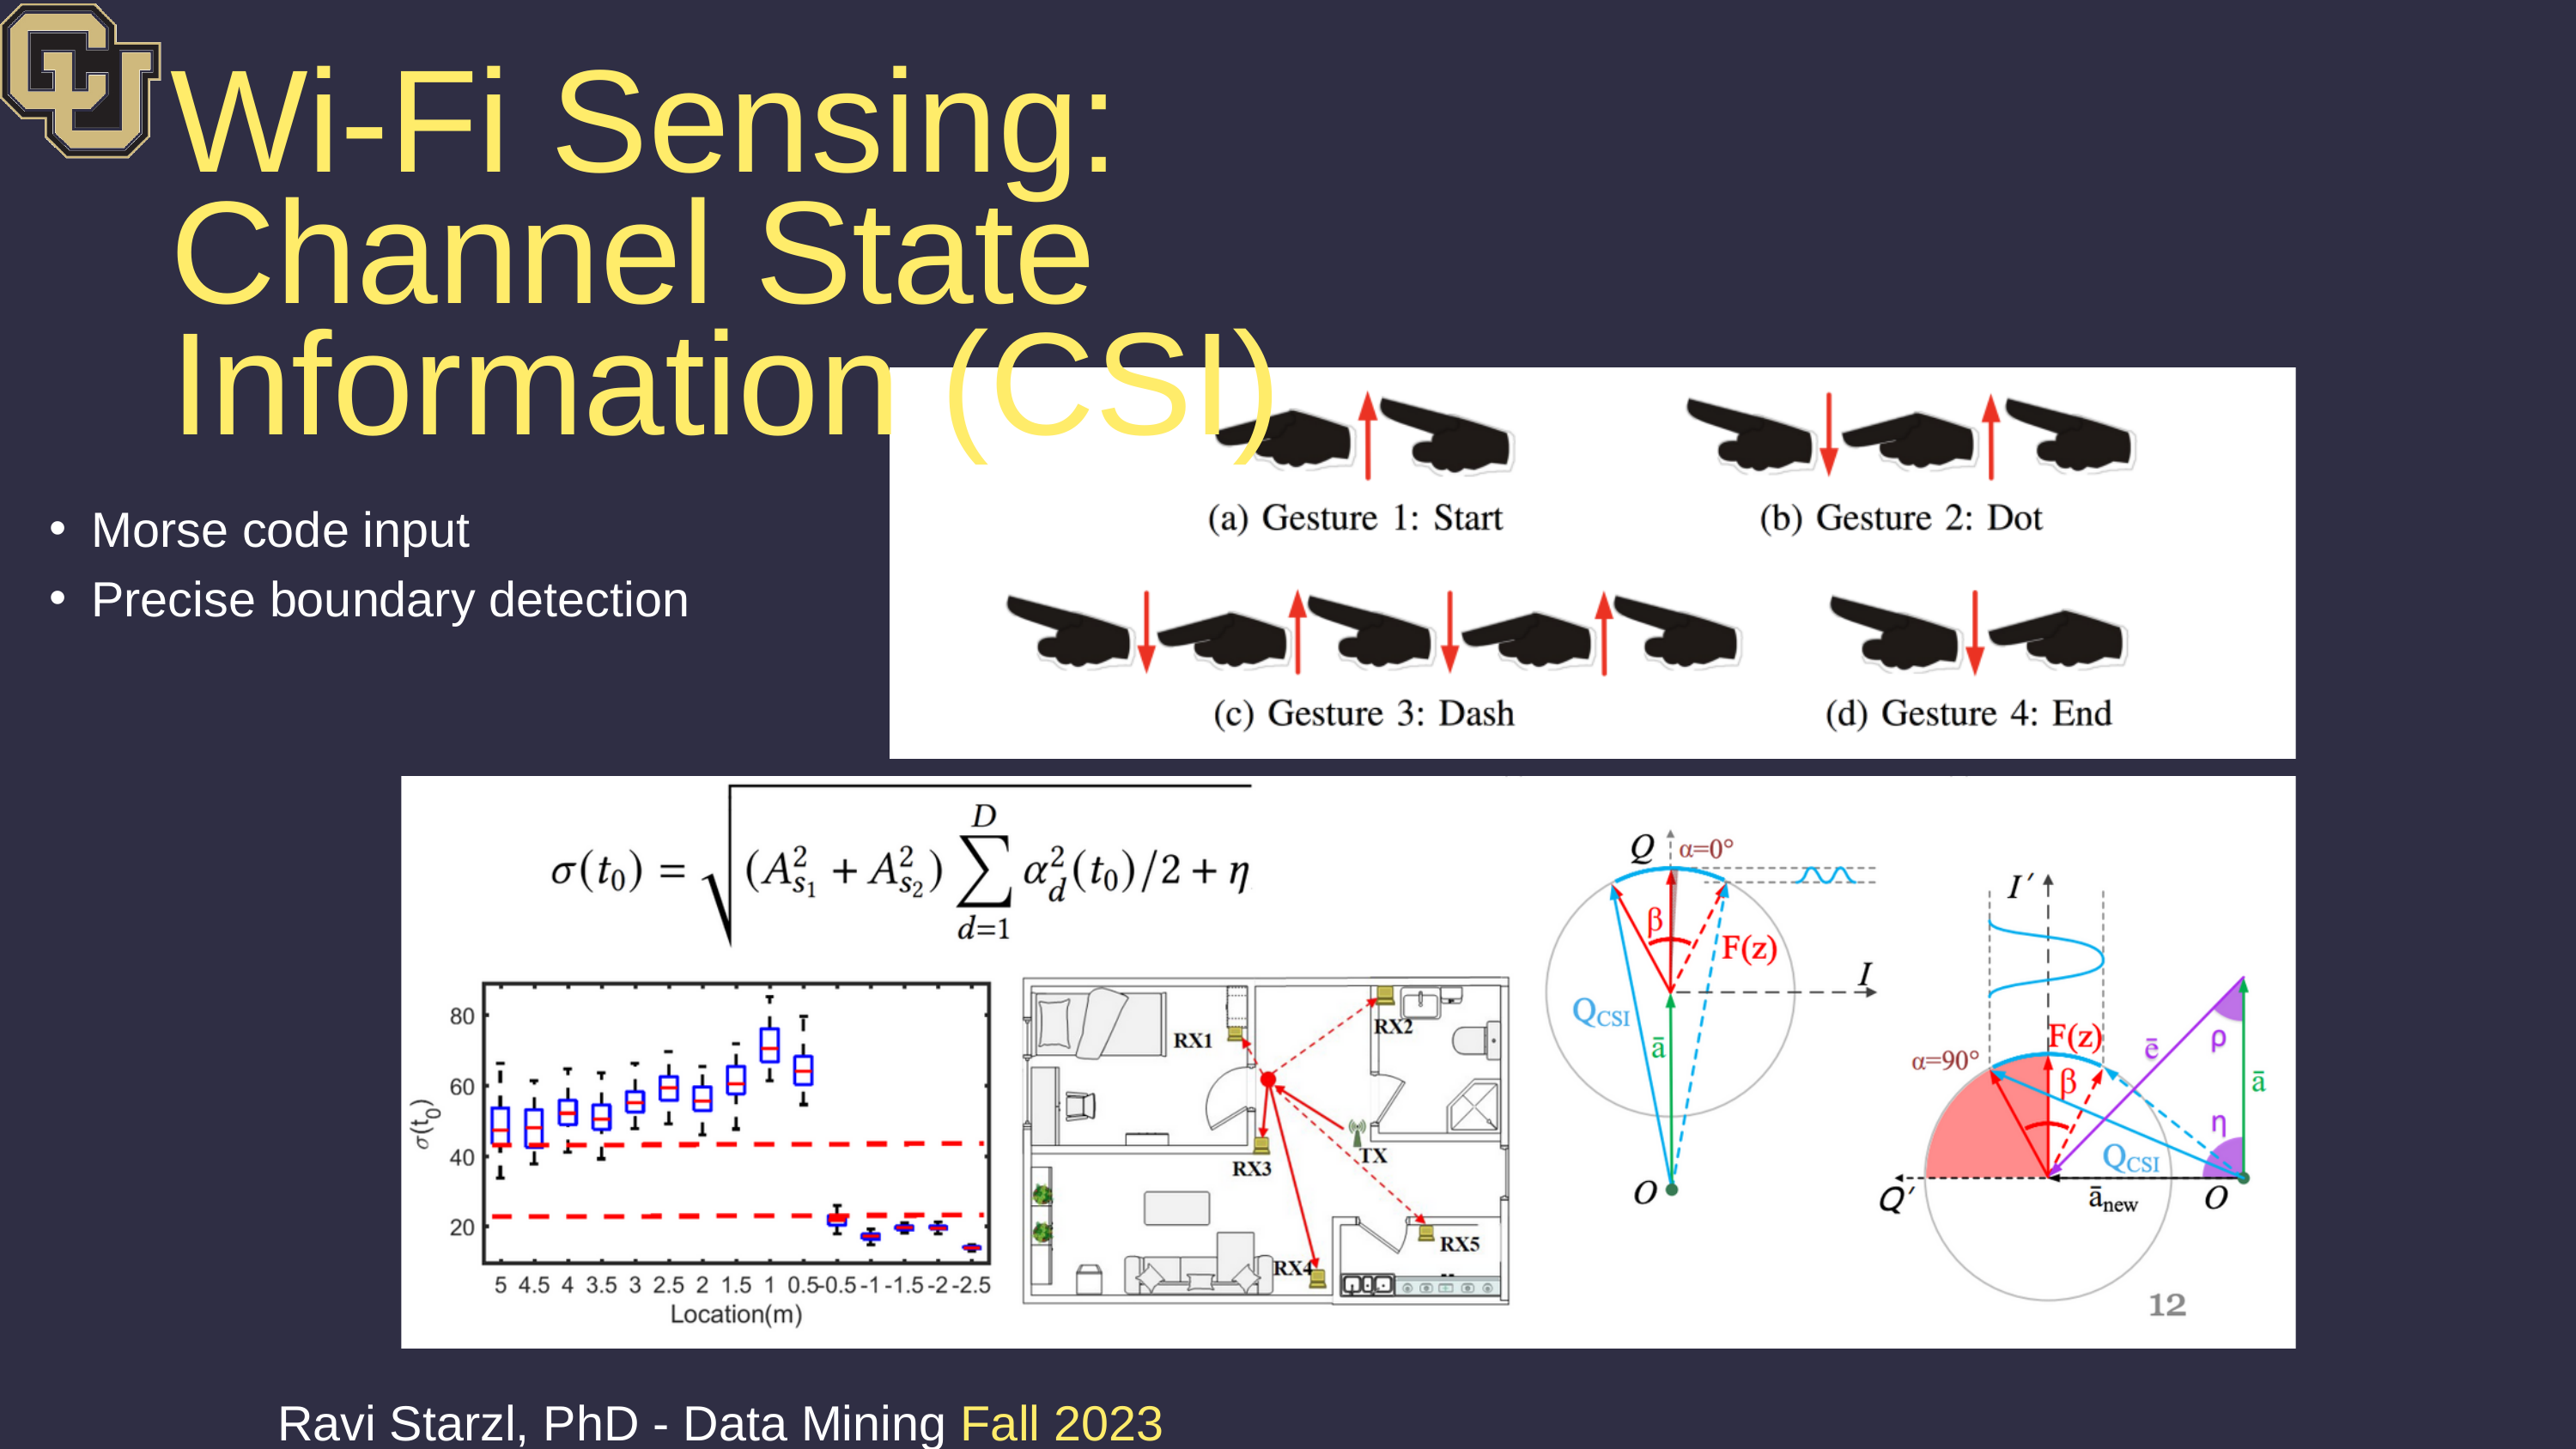

Wi-Fi Sensing: Channel State Information (CSI)

Morse code input
Precise boundary detection

Ravi Starzl, PhD - Data Mining Fall 2023